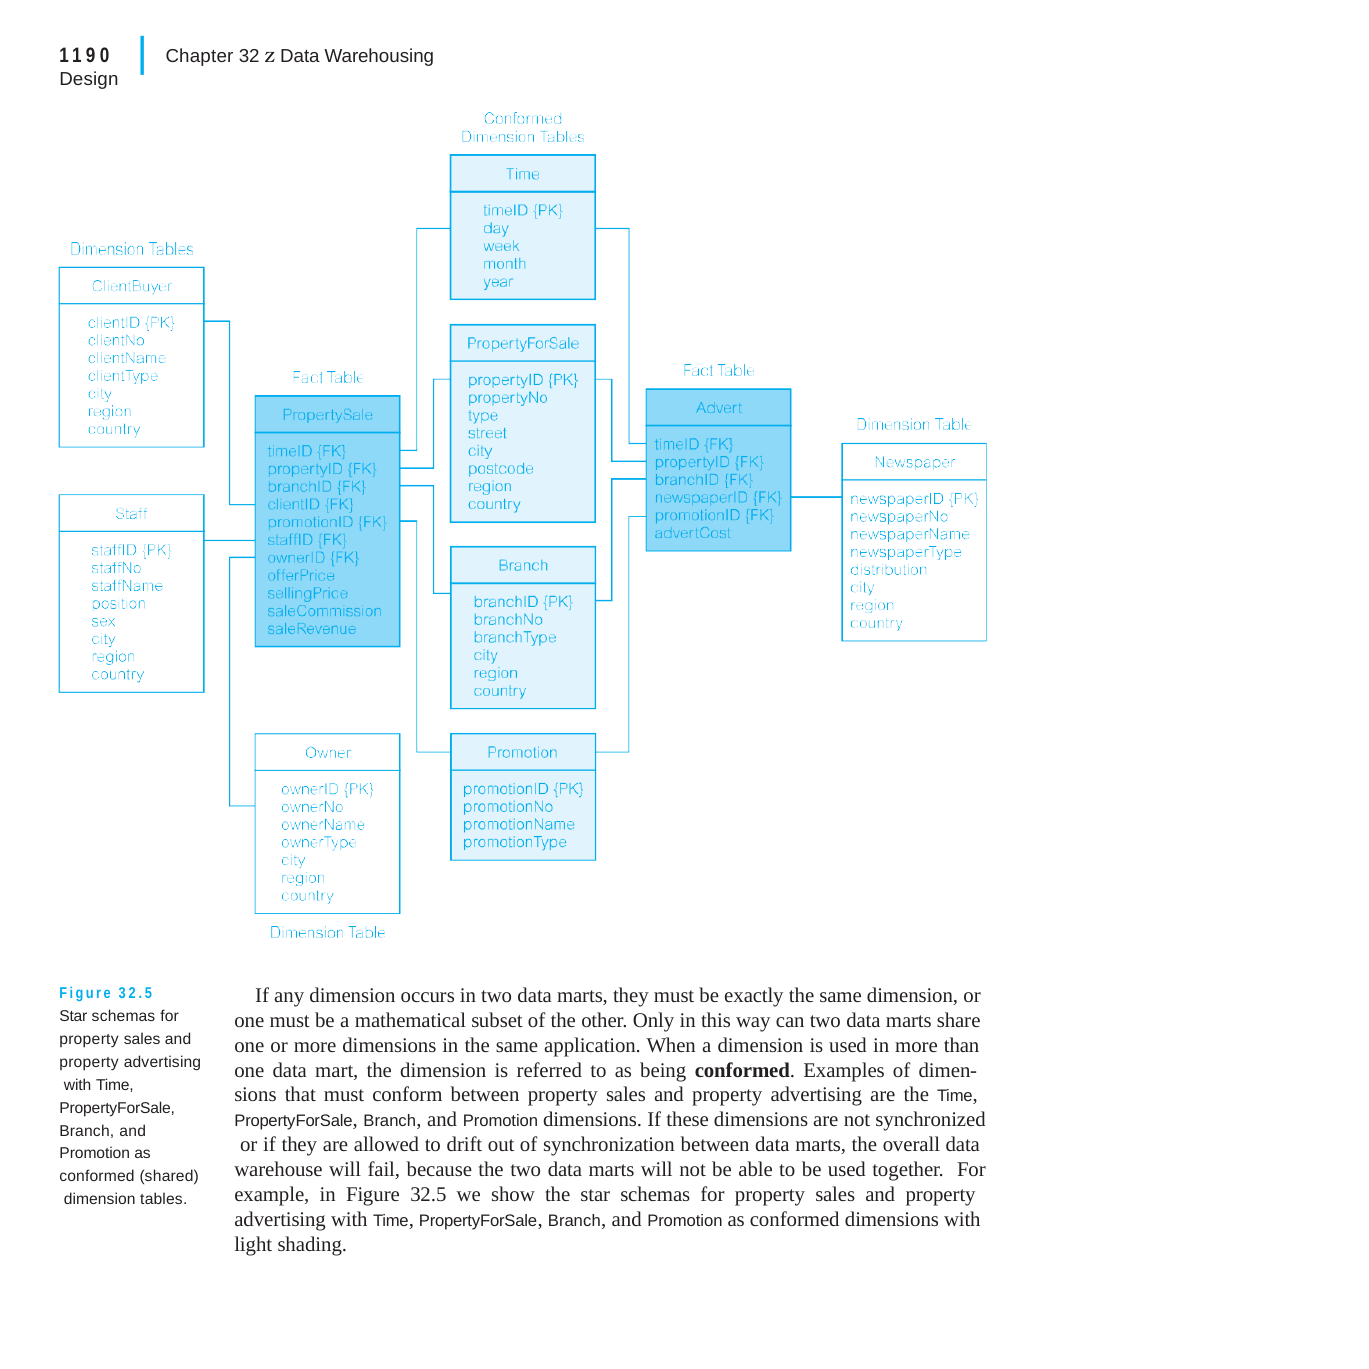

|
1190	Chapter 32 z Data Warehousing Design

Figure 32.5
Star schemas for  property sales and  property advertising  with Time,  PropertyForSale,  Branch, and  Promotion as  conformed (shared)  dimension tables.
If any dimension occurs in two data marts, they must be exactly the same dimension, or  one must be a mathematical subset of the other. Only in this way can two data marts share  one or more dimensions in the same application. When a dimension is used in more than  one data mart, the dimension is referred to as being conformed. Examples of dimen-  sions that must conform between property sales and property advertising are the Time,  PropertyForSale, Branch, and Promotion dimensions. If these dimensions are not synchronized  or if they are allowed to drift out of synchronization between data marts, the overall data  warehouse will fail, because the two data marts will not be able to be used together.  For example, in Figure 32.5 we show the star schemas for property sales and property  advertising with Time, PropertyForSale, Branch, and Promotion as conformed dimensions with  light shading.